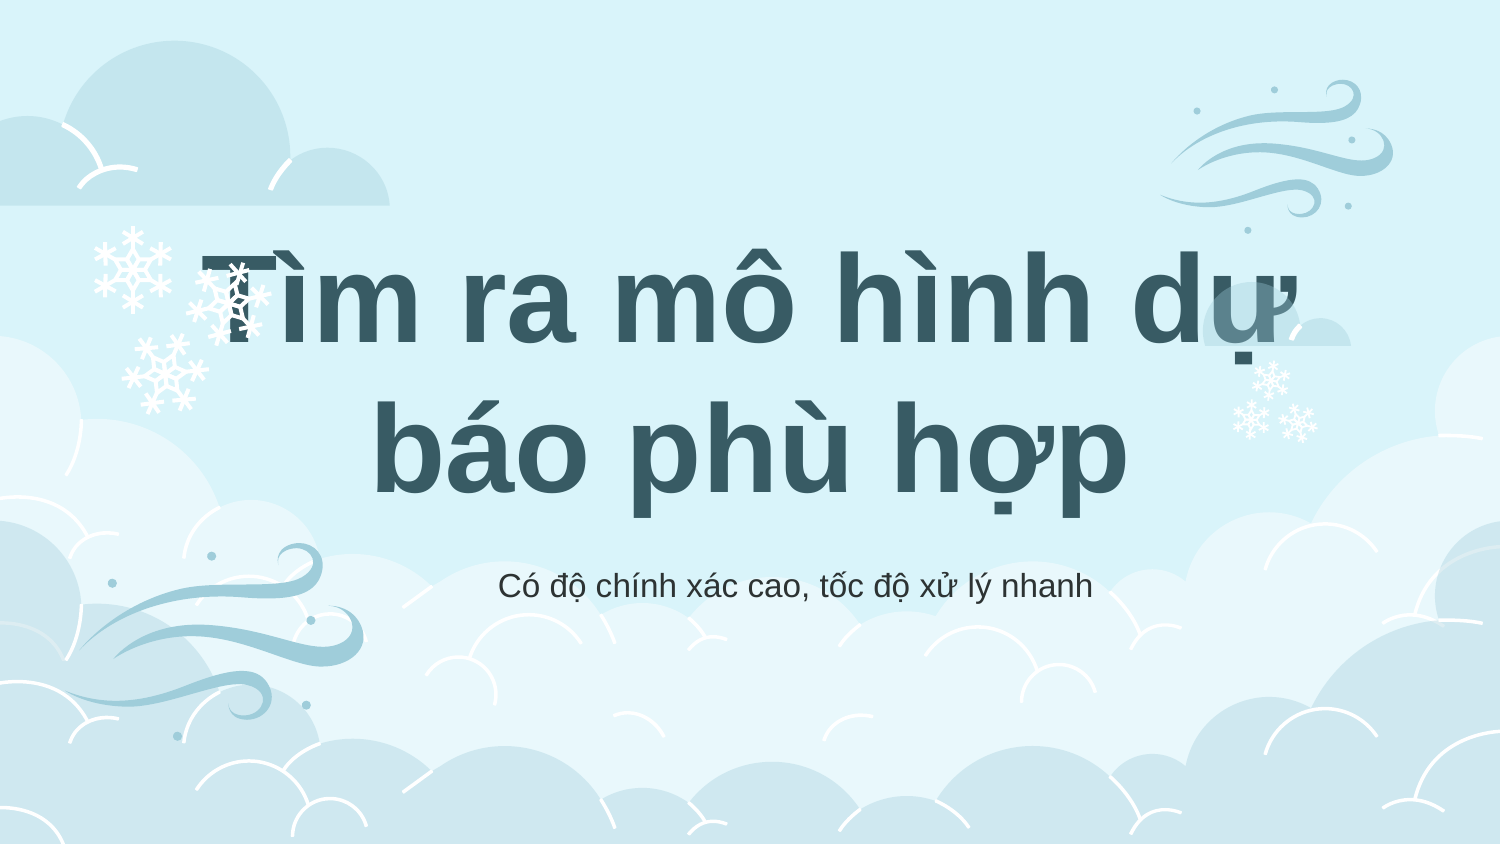

# Tìm ra mô hình dự báo phù hợp

Có độ chính xác cao, tốc độ xử lý nhanh